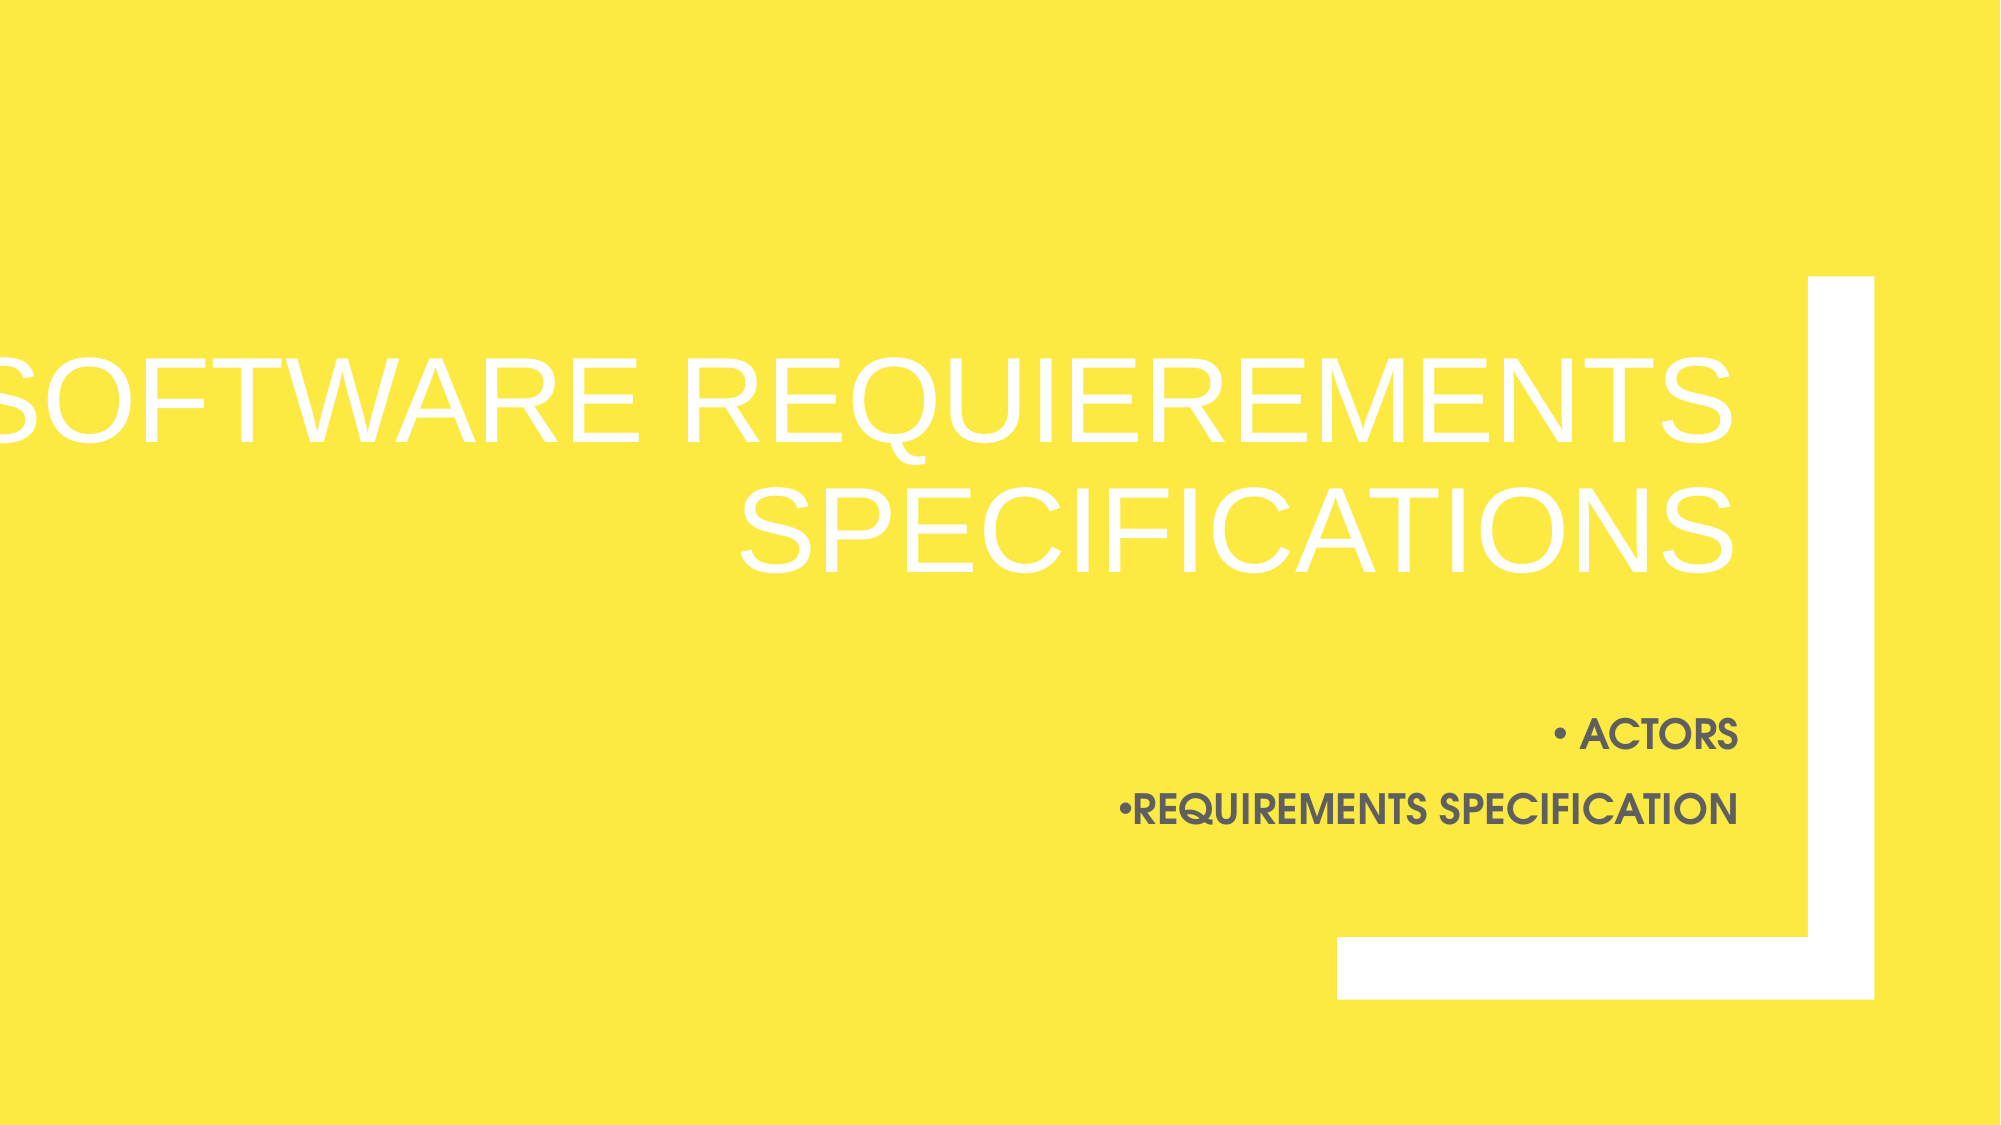

# SOFTWARE REQUIEREMENTS SPECIFICATIONS
 ACTORS
REQUIREMENTS SPECIFICATION